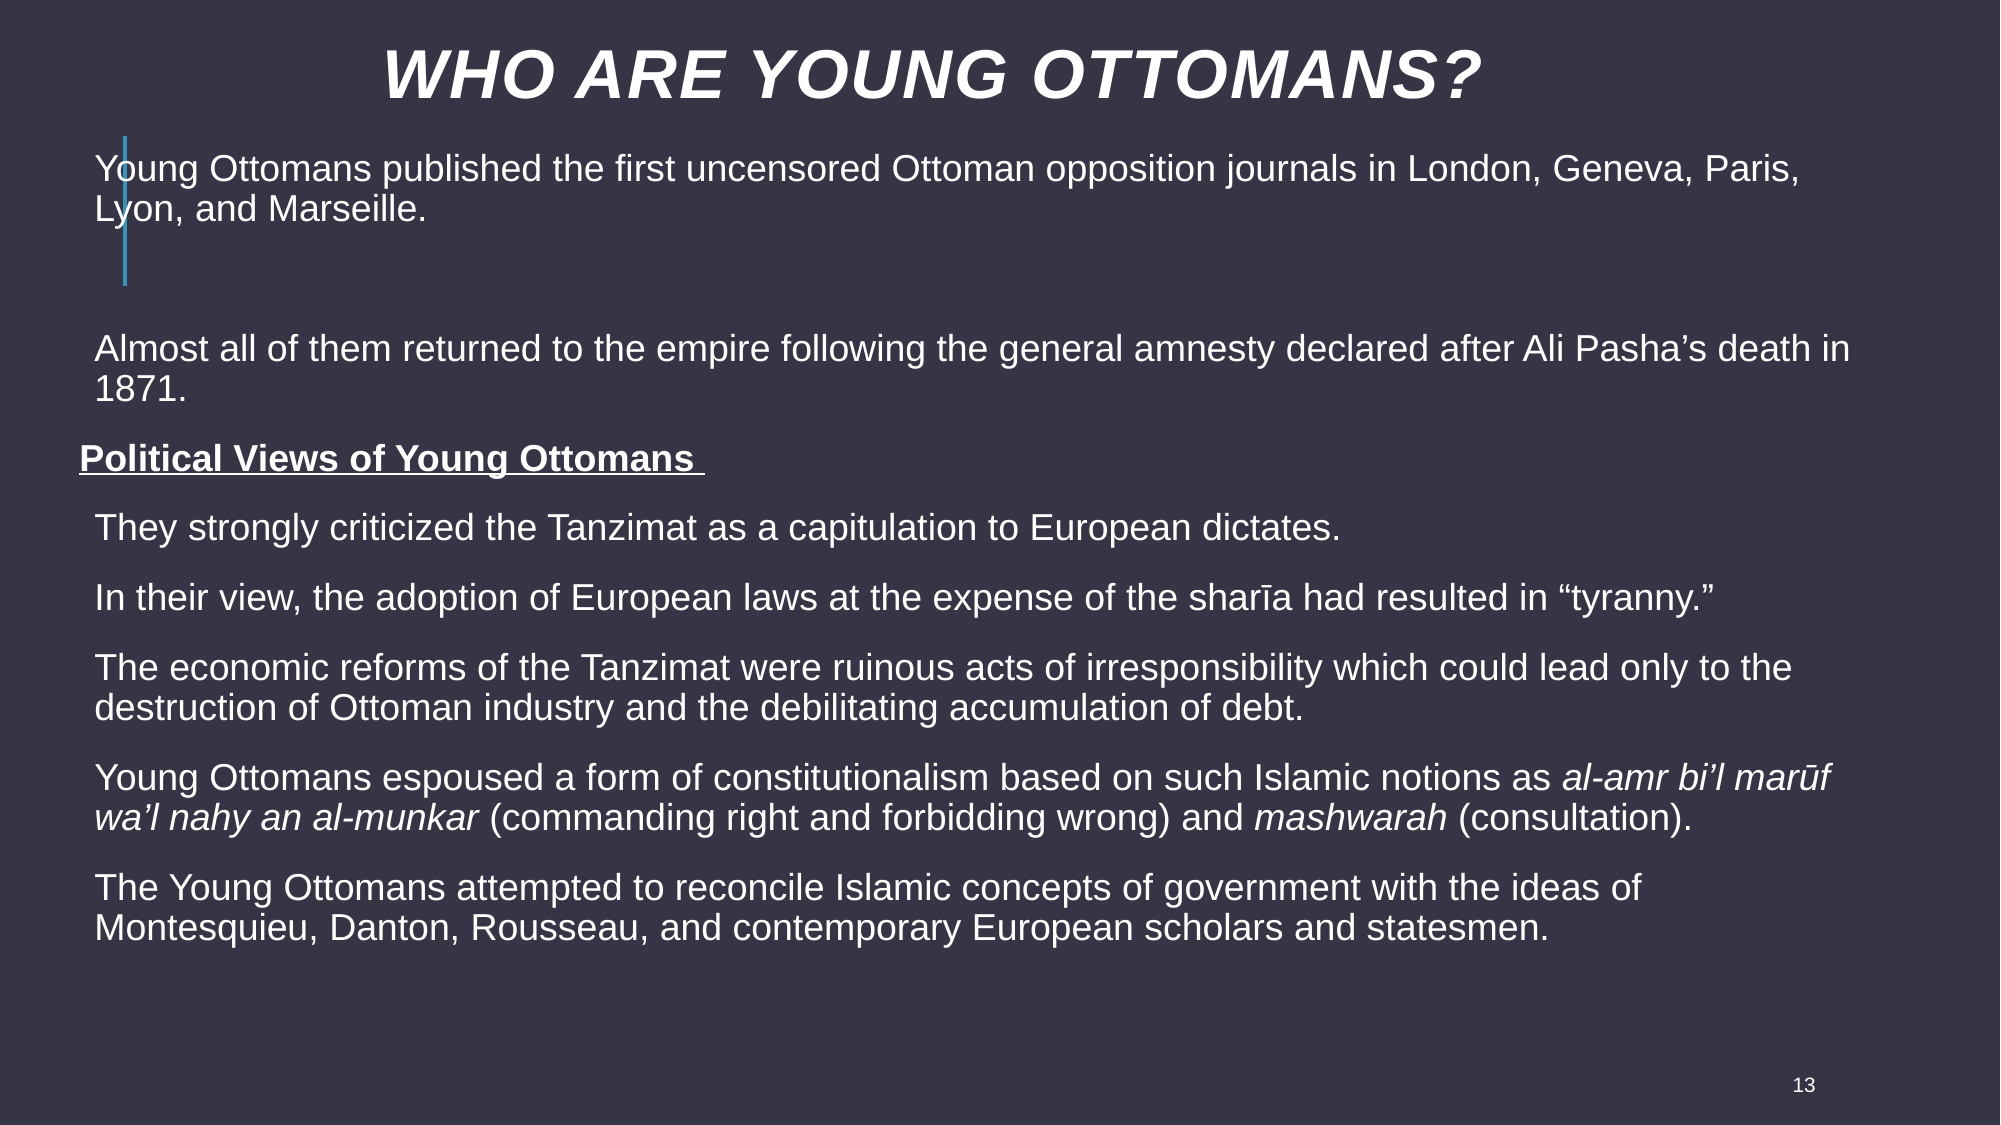

# Who are Young Ottomans?
Young Ottomans published the first uncensored Ottoman opposition journals in London, Geneva, Paris, Lyon, and Marseille.

Almost all of them returned to the empire following the general amnesty declared after Ali Pasha’s death in 1871.
Political Views of Young Ottomans
They strongly criticized the Tanzimat as a capitulation to European dictates.
In their view, the adoption of European laws at the expense of the sharīa had resulted in “tyranny.”
The economic reforms of the Tanzimat were ruinous acts of irresponsibility which could lead only to the destruction of Ottoman industry and the debilitating accumulation of debt.
Young Ottomans espoused a form of constitutionalism based on such Islamic notions as al-amr bi’l marūf wa’l nahy an al-munkar (commanding right and forbidding wrong) and mashwarah (consultation).
The Young Ottomans attempted to reconcile Islamic concepts of government with the ideas of Montesquieu, Danton, Rousseau, and contemporary European scholars and statesmen.

13